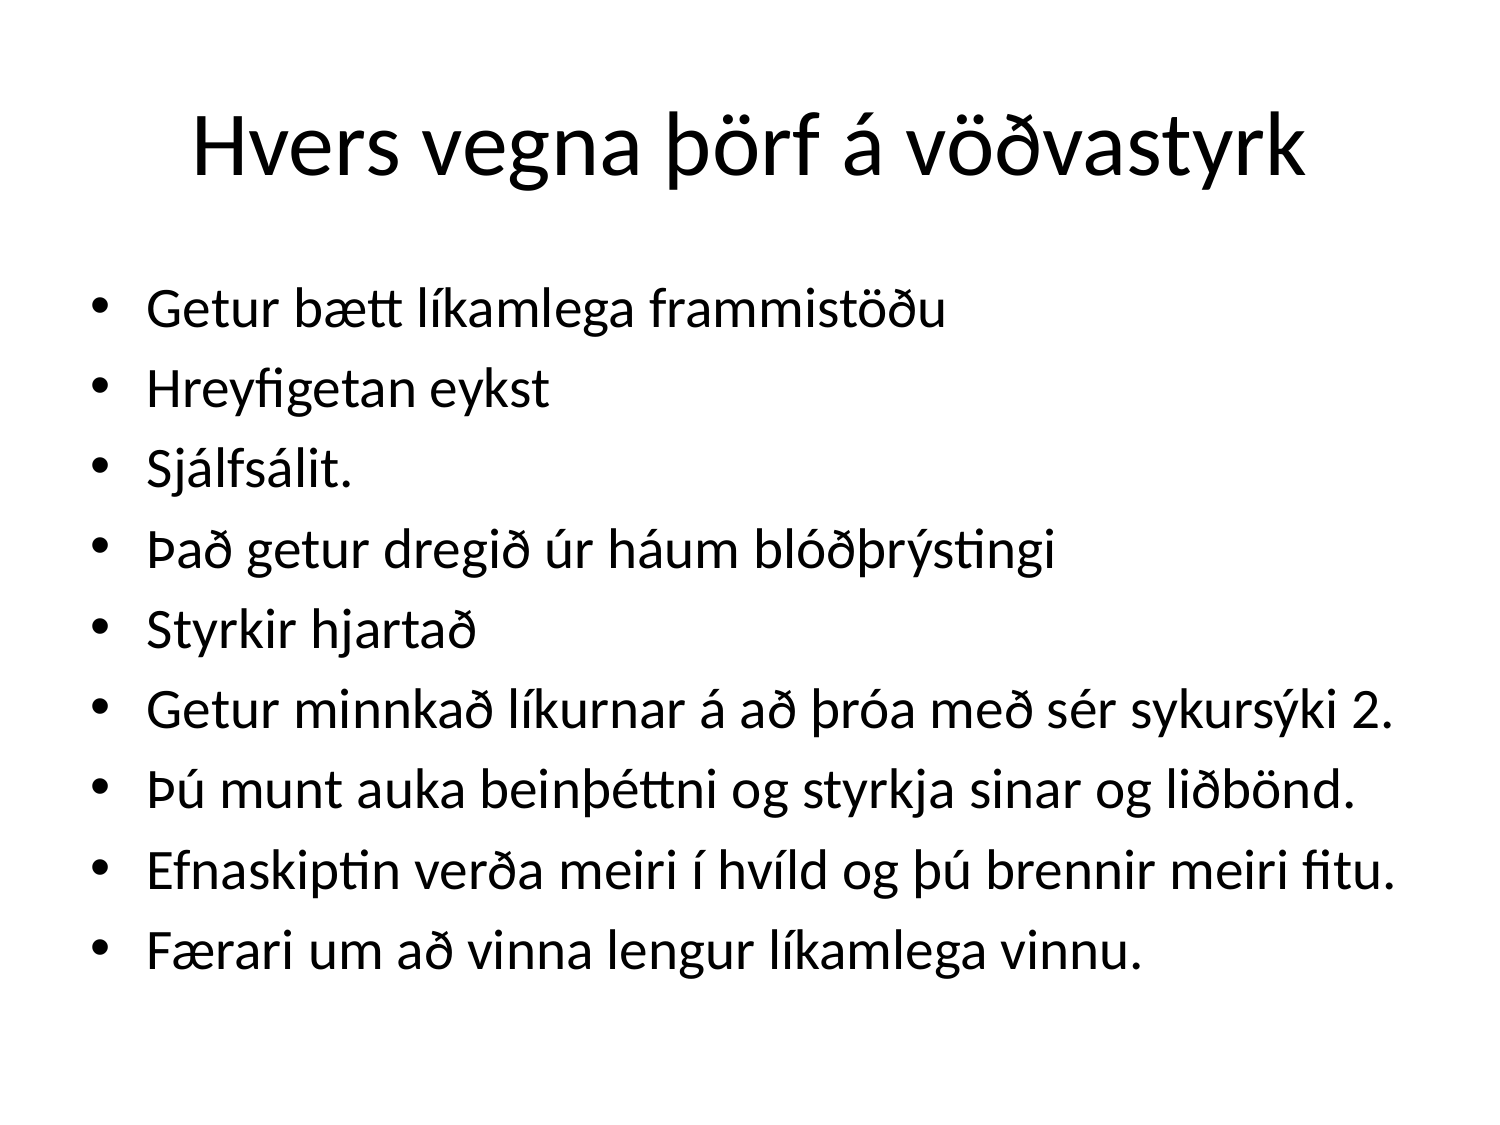

# Hvers vegna þörf á vöðvastyrk
Getur bætt líkamlega frammistöðu
Hreyfigetan eykst
Sjálfsálit.
Það getur dregið úr háum blóðþrýstingi
Styrkir hjartað
Getur minnkað líkurnar á að þróa með sér sykursýki 2.
Þú munt auka beinþéttni og styrkja sinar og liðbönd.
Efnaskiptin verða meiri í hvíld og þú brennir meiri fitu.
Færari um að vinna lengur líkamlega vinnu.